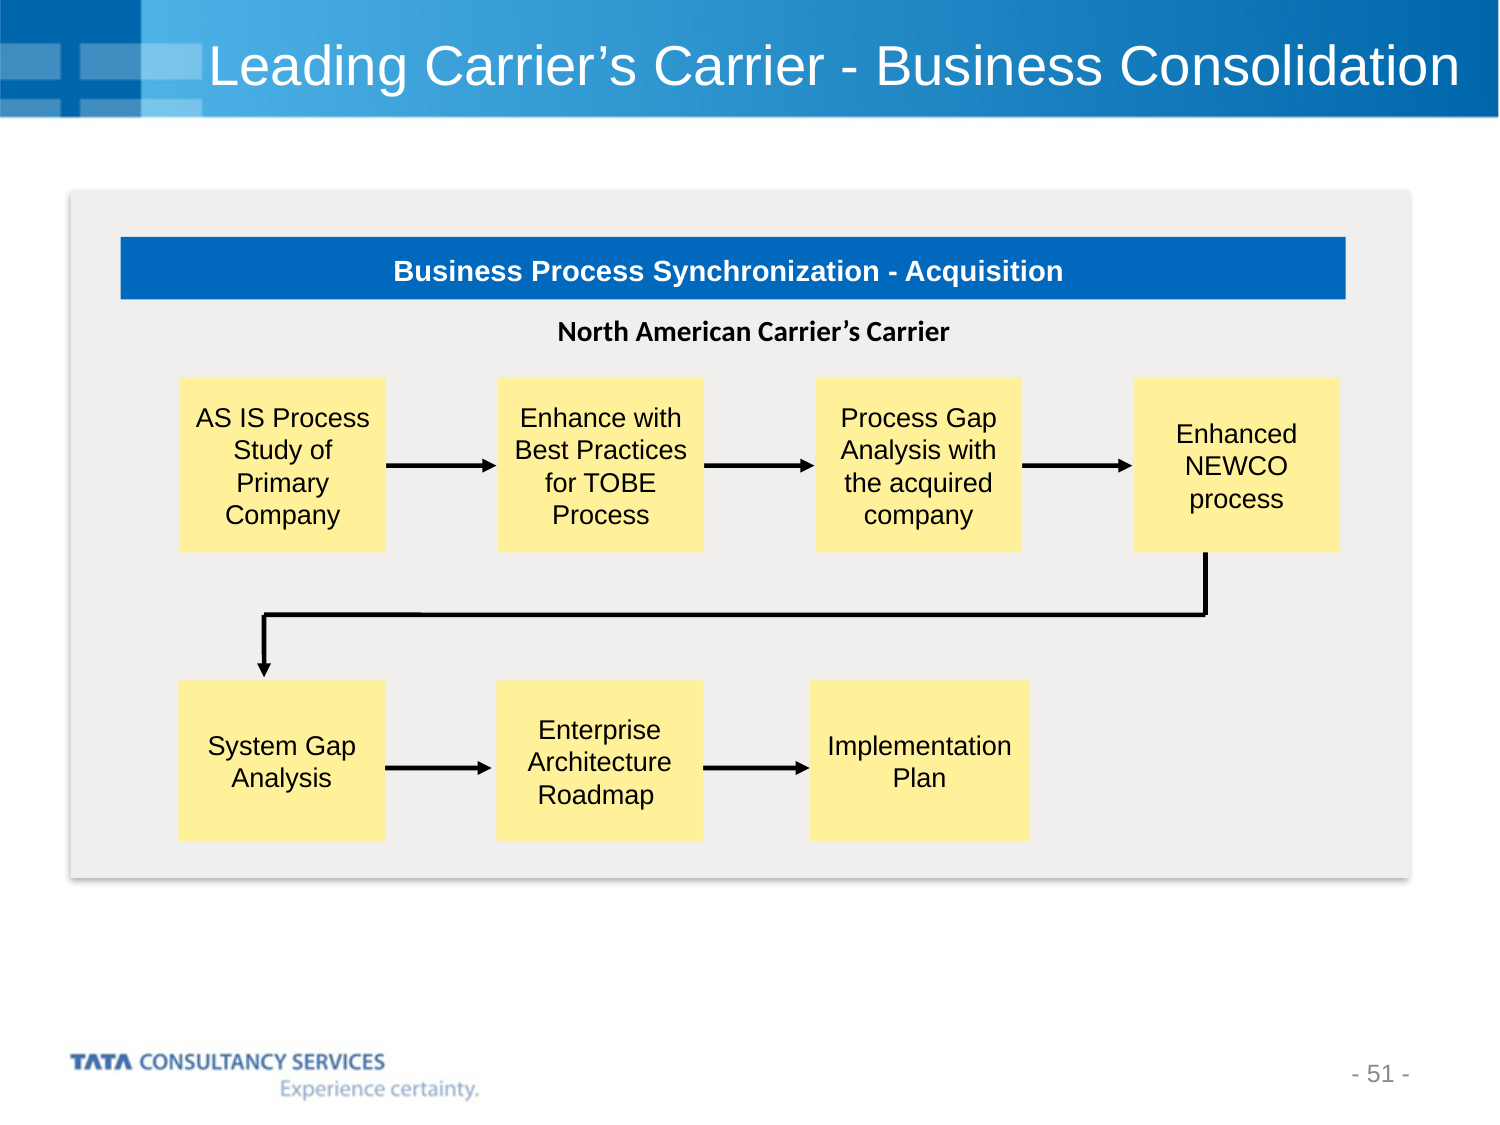

# Leading Carrier’s Carrier - Business Consolidation

Business Process Synchronization - Acquisition
North American Carrier’s Carrier
AS IS Process Study of Primary Company
Enhance with Best Practices for TOBE Process
Process Gap Analysis with the acquired company
Enhanced NEWCO process

System Gap Analysis
Enterprise Architecture Roadmap
Implementation Plan

- 51 -